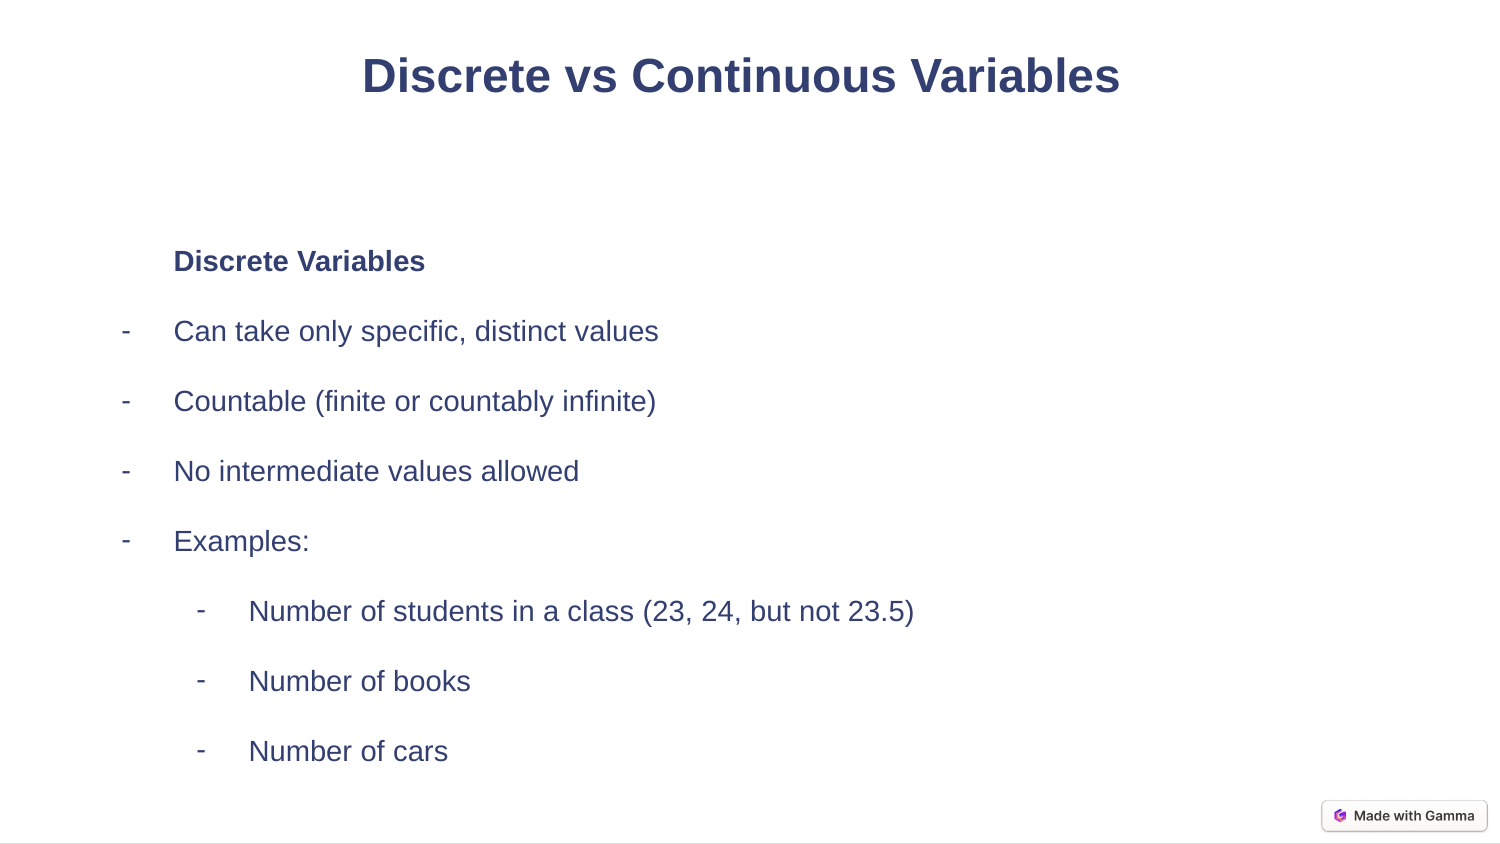

Discrete vs Continuous Variables
Discrete Variables
Can take only specific, distinct values
Countable (finite or countably infinite)
No intermediate values allowed
Examples:
Number of students in a class (23, 24, but not 23.5)
Number of books
Number of cars